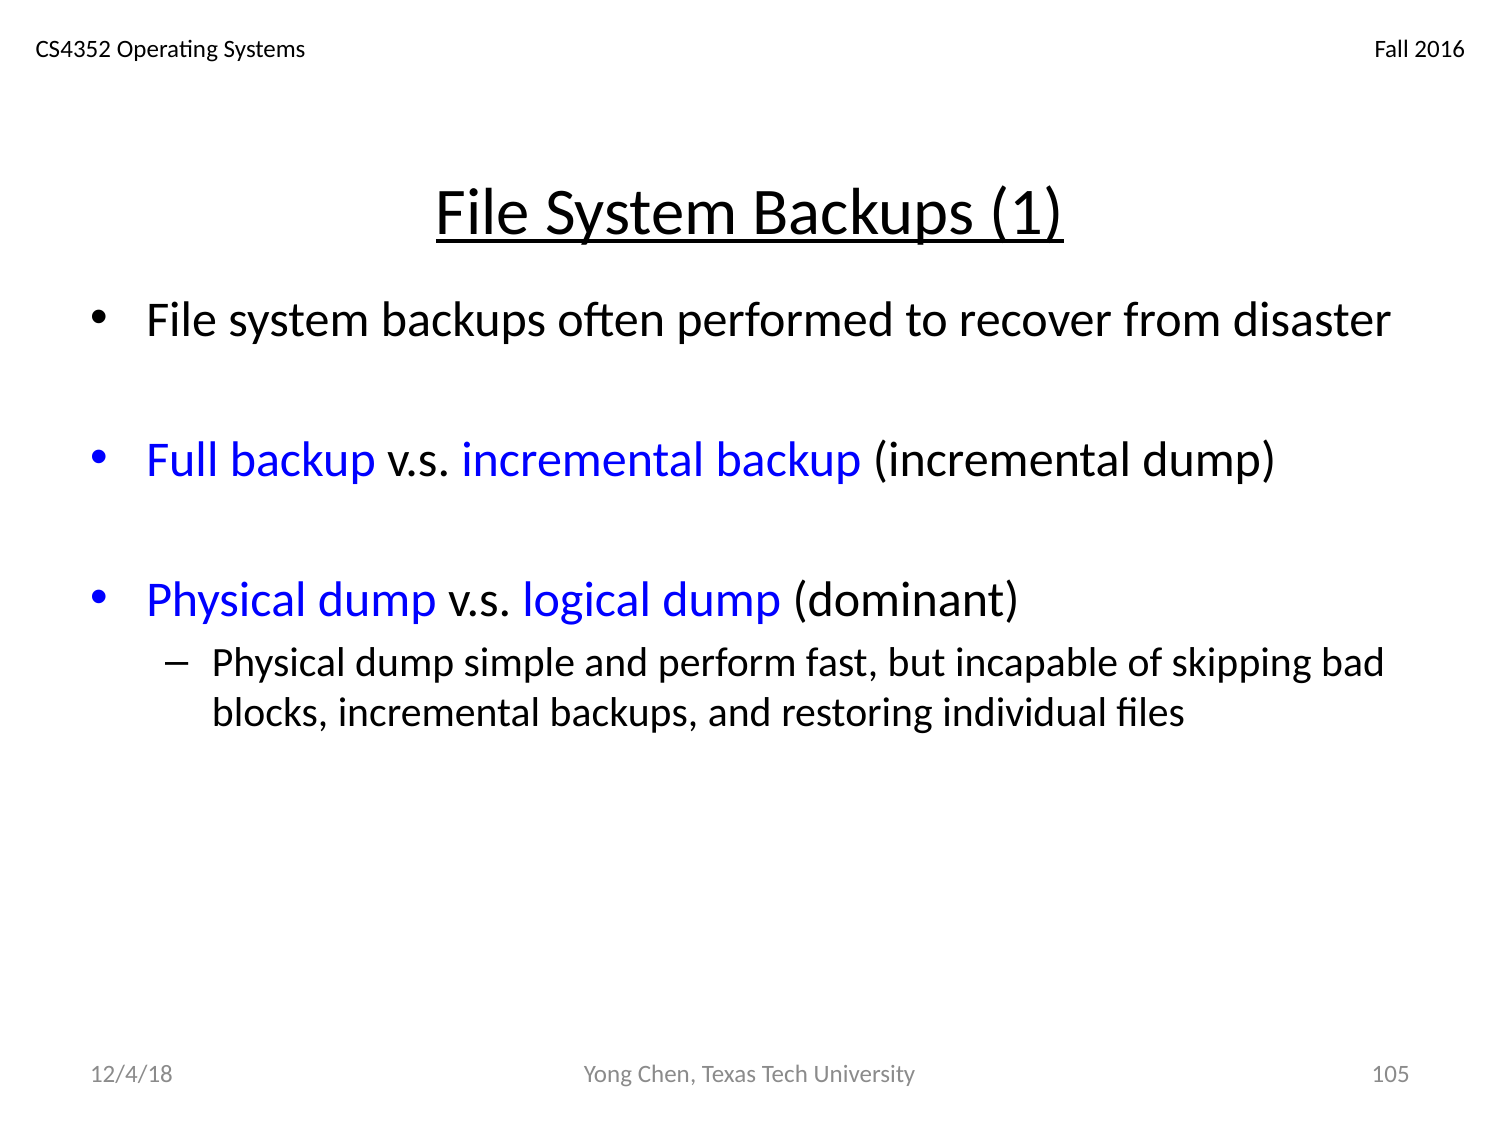

# File System Backups (1)
File system backups often performed to recover from disaster

Full backup v.s. incremental backup (incremental dump)

Physical dump v.s. logical dump (dominant)
Physical dump simple and perform fast, but incapable of skipping bad blocks, incremental backups, and restoring individual files
12/4/18
Yong Chen, Texas Tech University
105